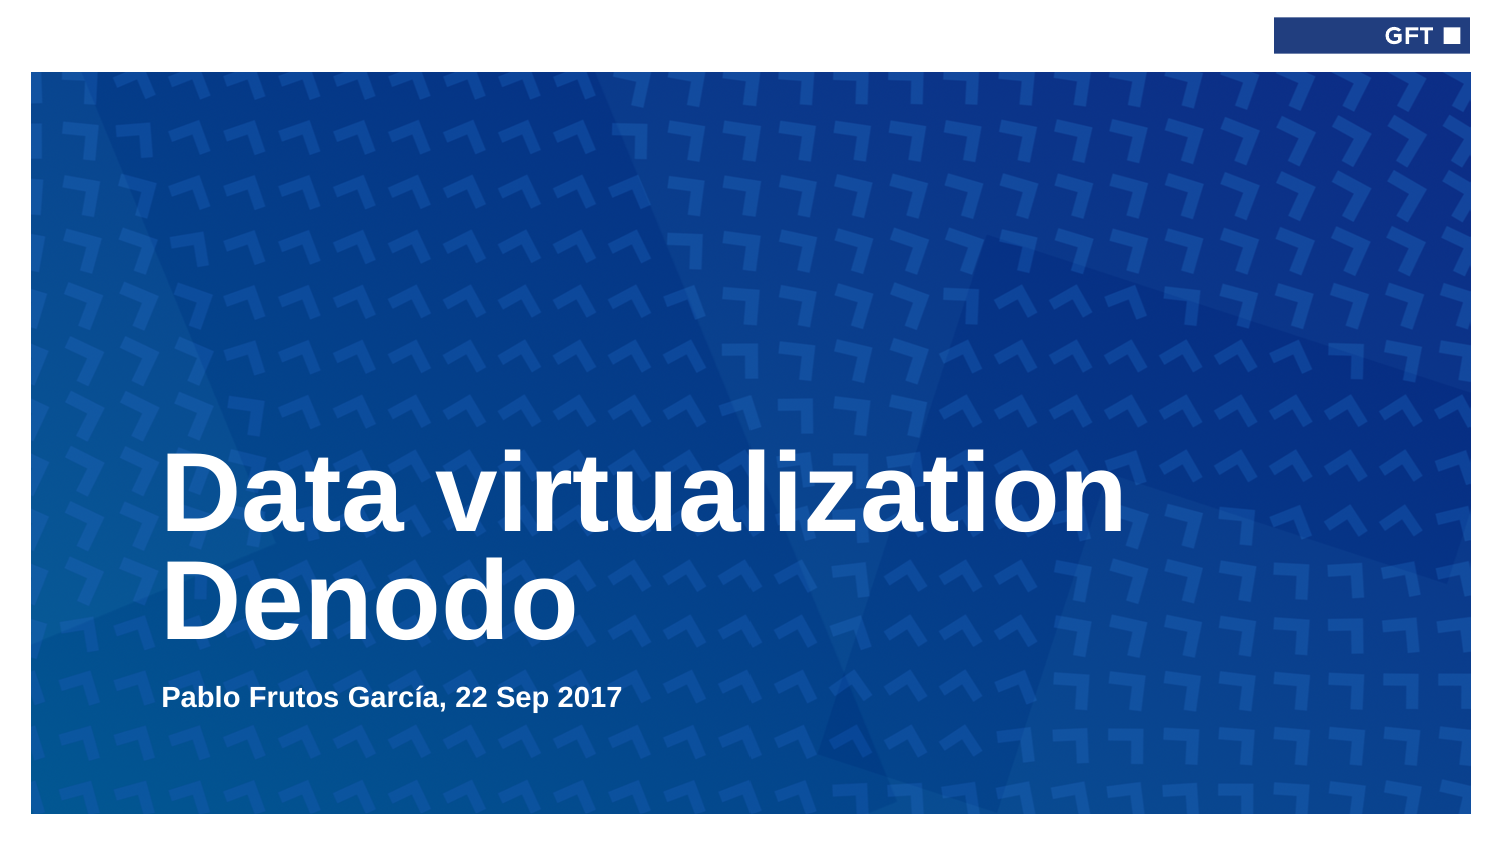

# Data virtualization Denodo
Pablo Frutos García, 22 Sep 2017